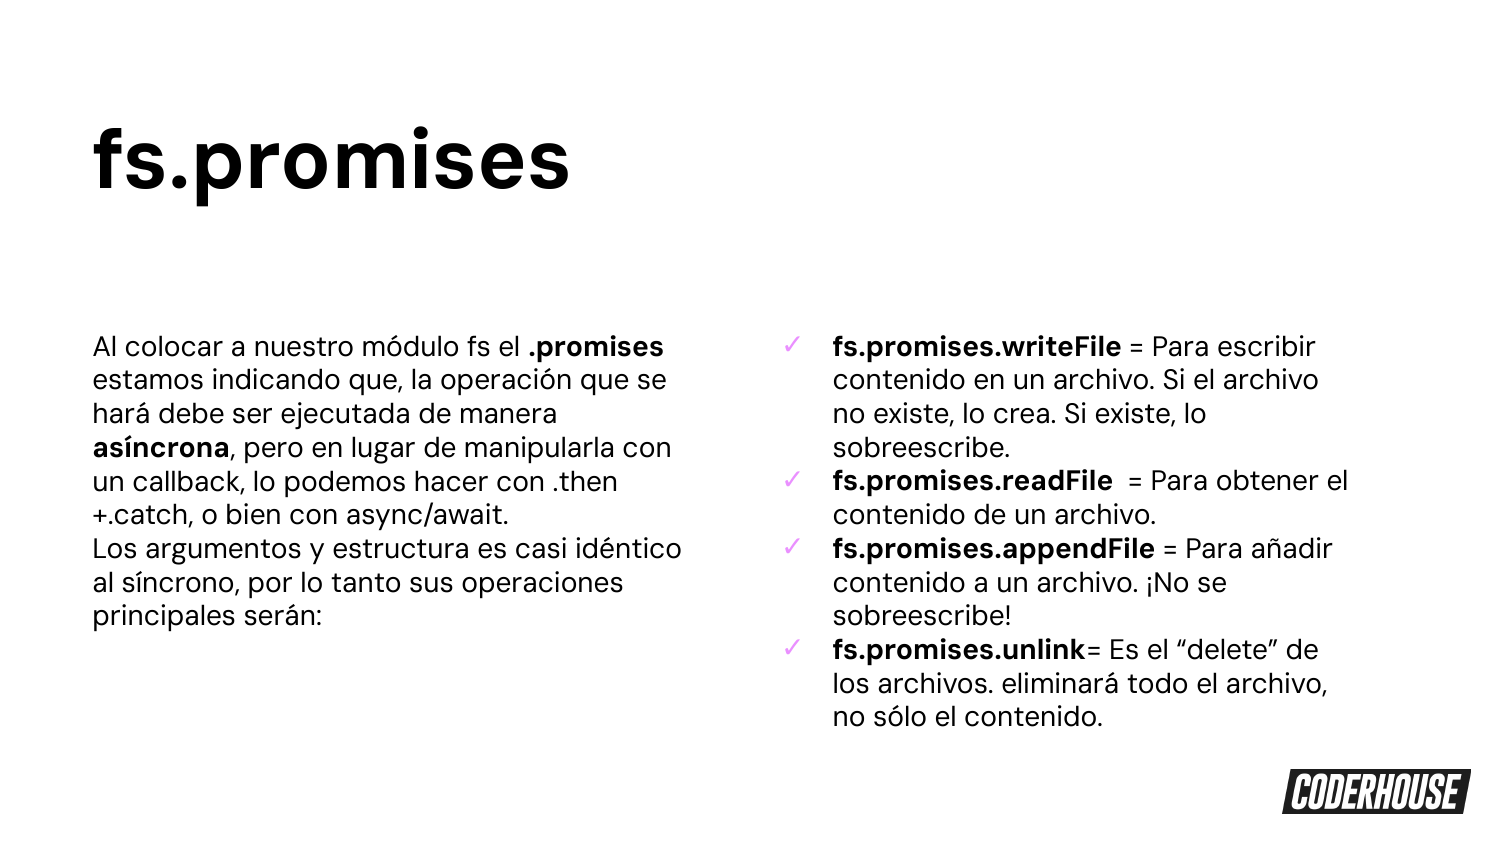

fs.promises
Al colocar a nuestro módulo fs el .promises
estamos indicando que, la operación que se hará debe ser ejecutada de manera asíncrona, pero en lugar de manipularla con un callback, lo podemos hacer con .then +.catch, o bien con async/await.
Los argumentos y estructura es casi idéntico al síncrono, por lo tanto sus operaciones principales serán:
fs.promises.writeFile = Para escribir contenido en un archivo. Si el archivo no existe, lo crea. Si existe, lo sobreescribe.
fs.promises.readFile  = Para obtener el contenido de un archivo.
fs.promises.appendFile = Para añadir contenido a un archivo. ¡No se sobreescribe!
fs.promises.unlink= Es el “delete” de los archivos. eliminará todo el archivo, no sólo el contenido.